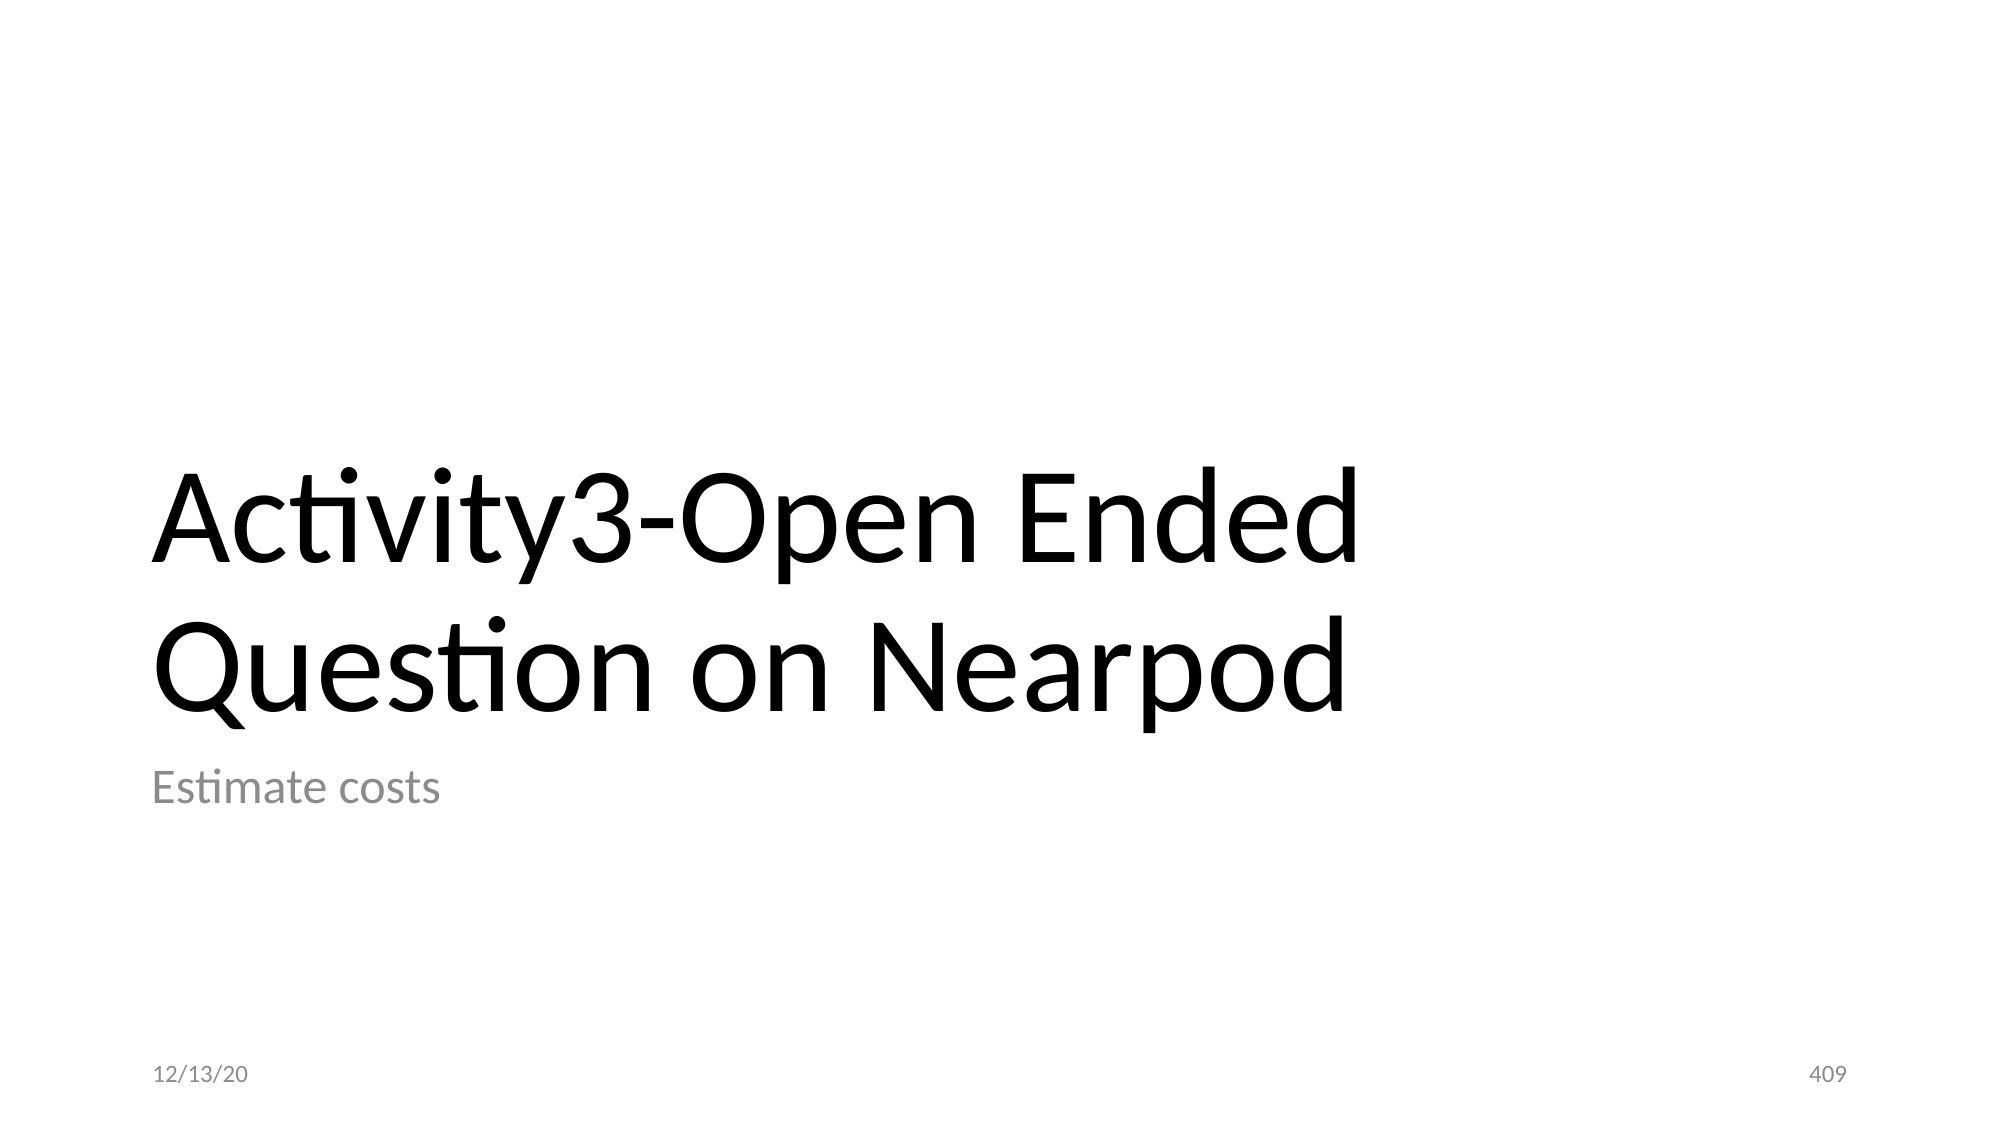

# Activity3-Open Ended Question on Nearpod
Estimate costs
12/13/20
409